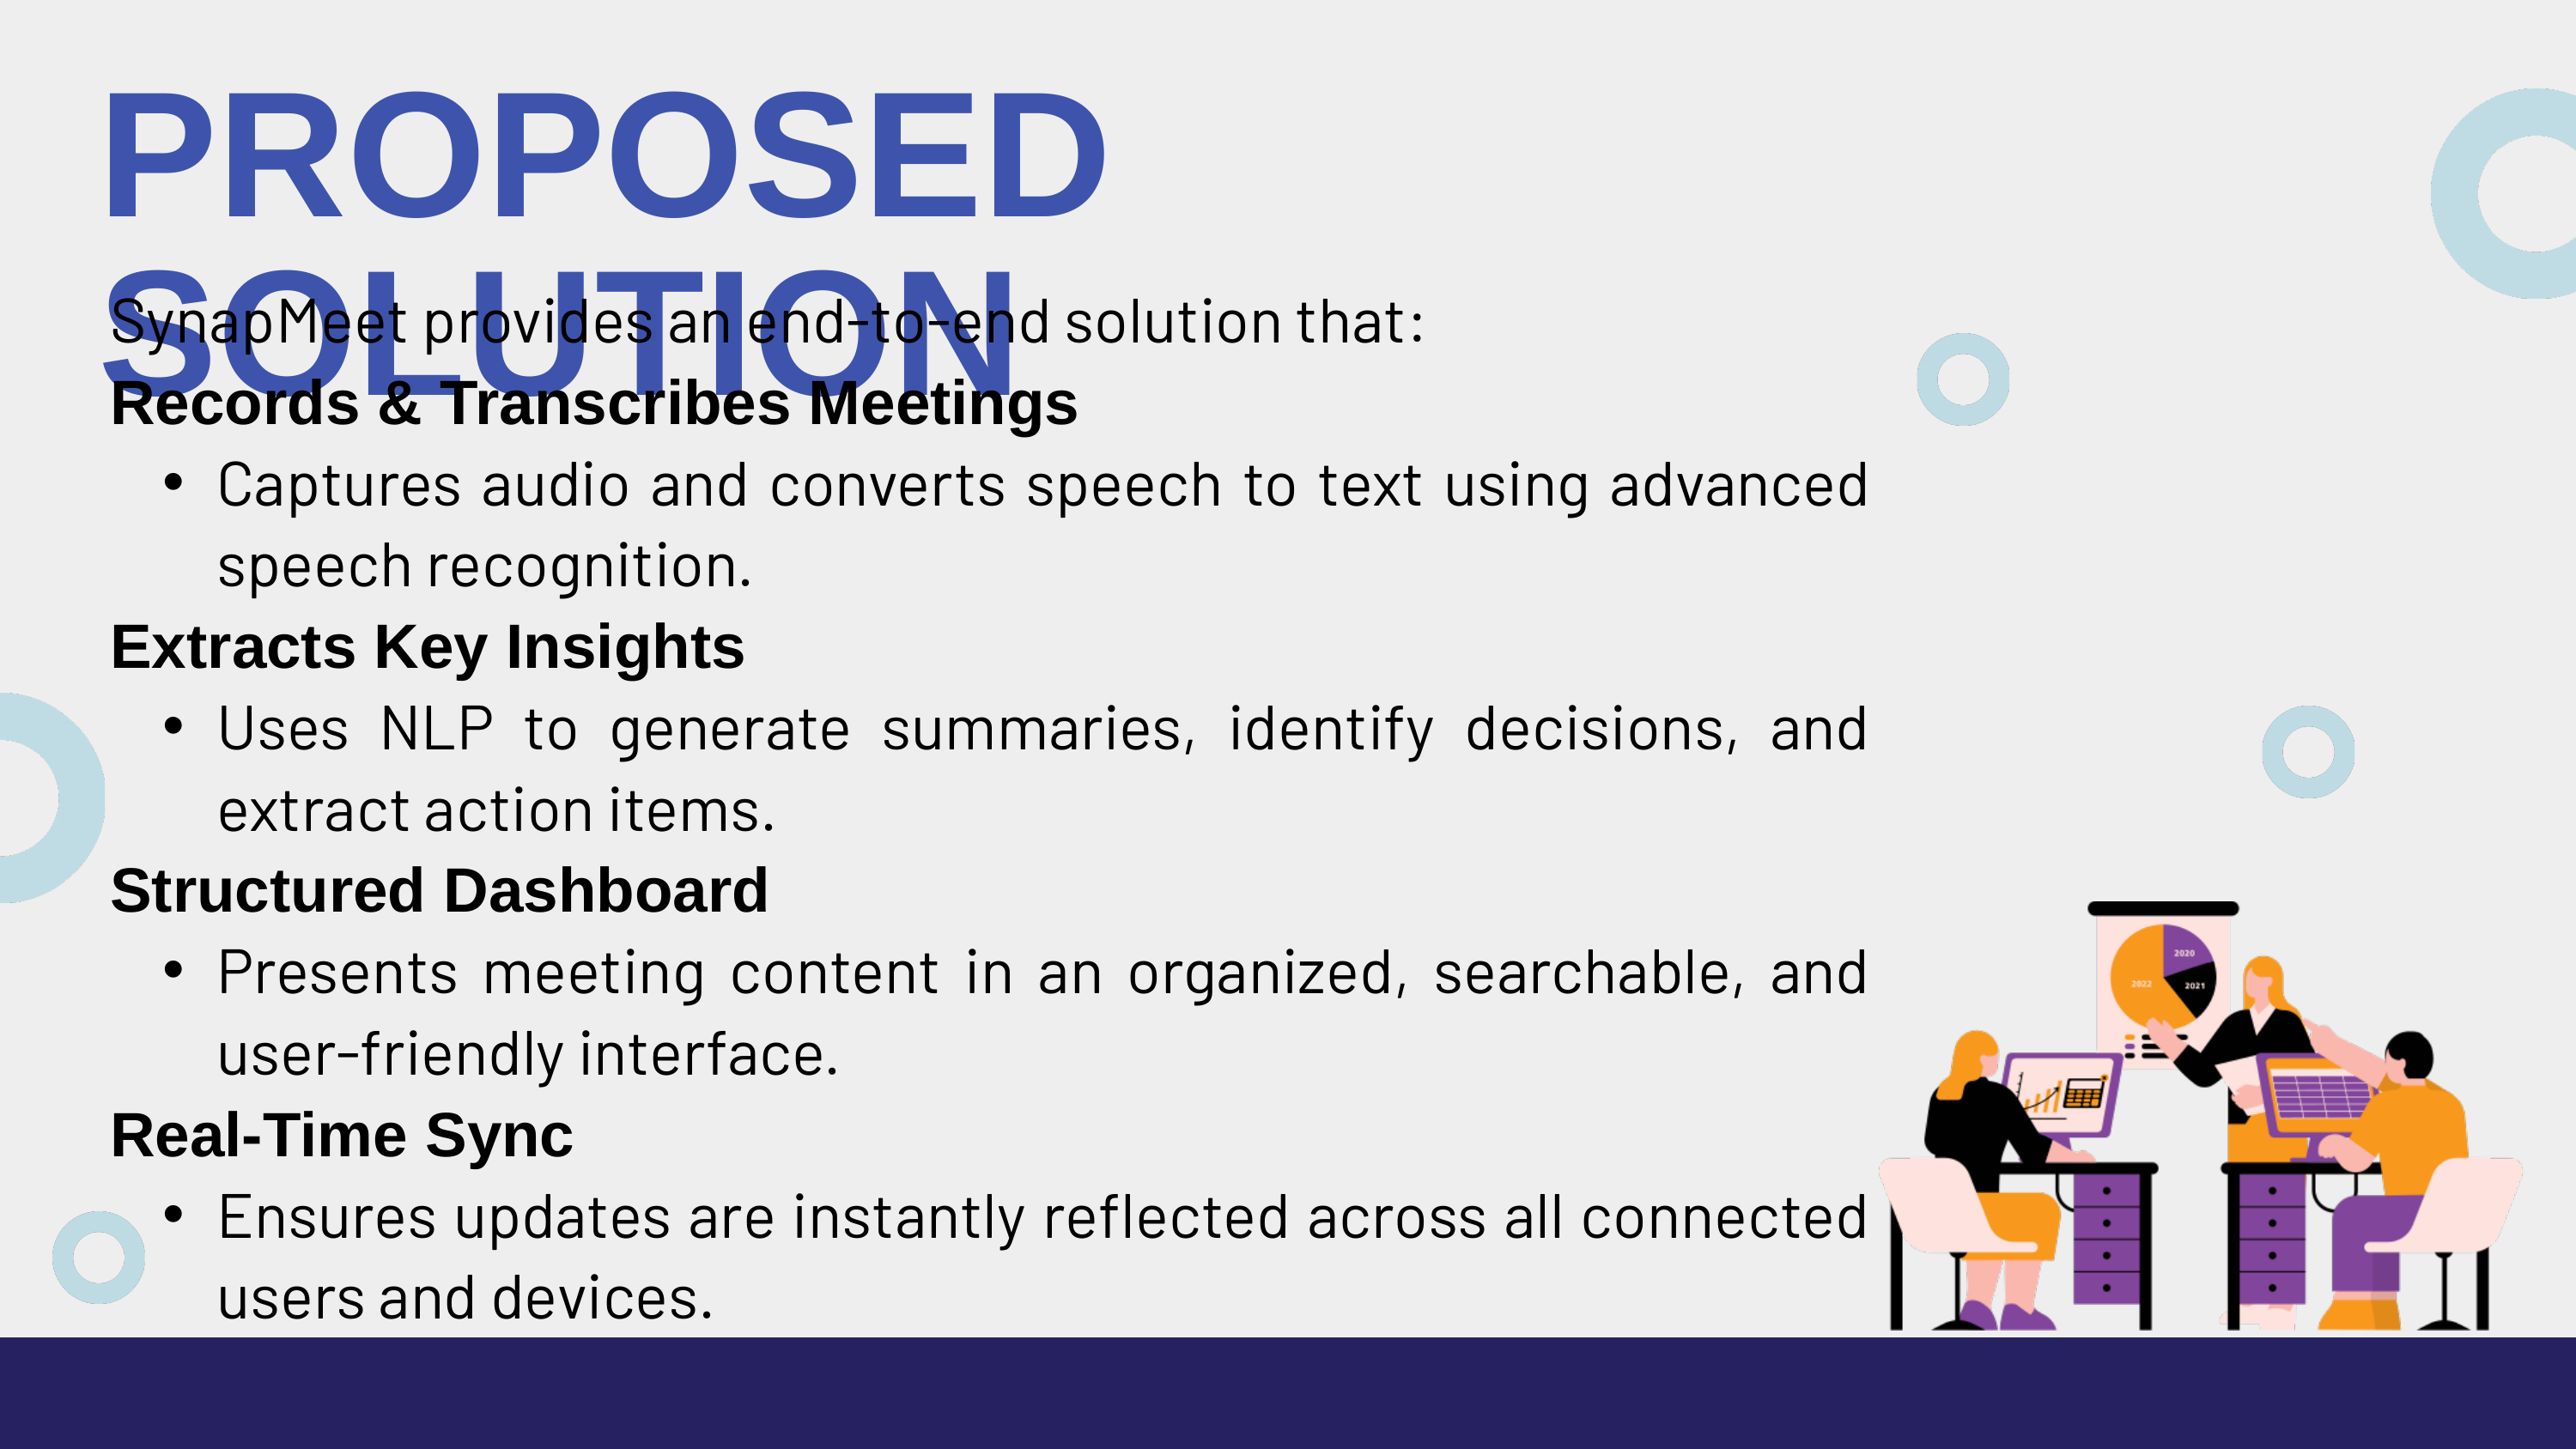

PROPOSED SOLUTION

SynapMeet provides an end-to-end solution that:
Records & Transcribes Meetings
Captures audio and converts speech to text using advanced speech recognition.
Extracts Key Insights
Uses NLP to generate summaries, identify decisions, and extract action items.
Structured Dashboard
Presents meeting content in an organized, searchable, and user-friendly interface.
Real-Time Sync
Ensures updates are instantly reflected across all connected users and devices.